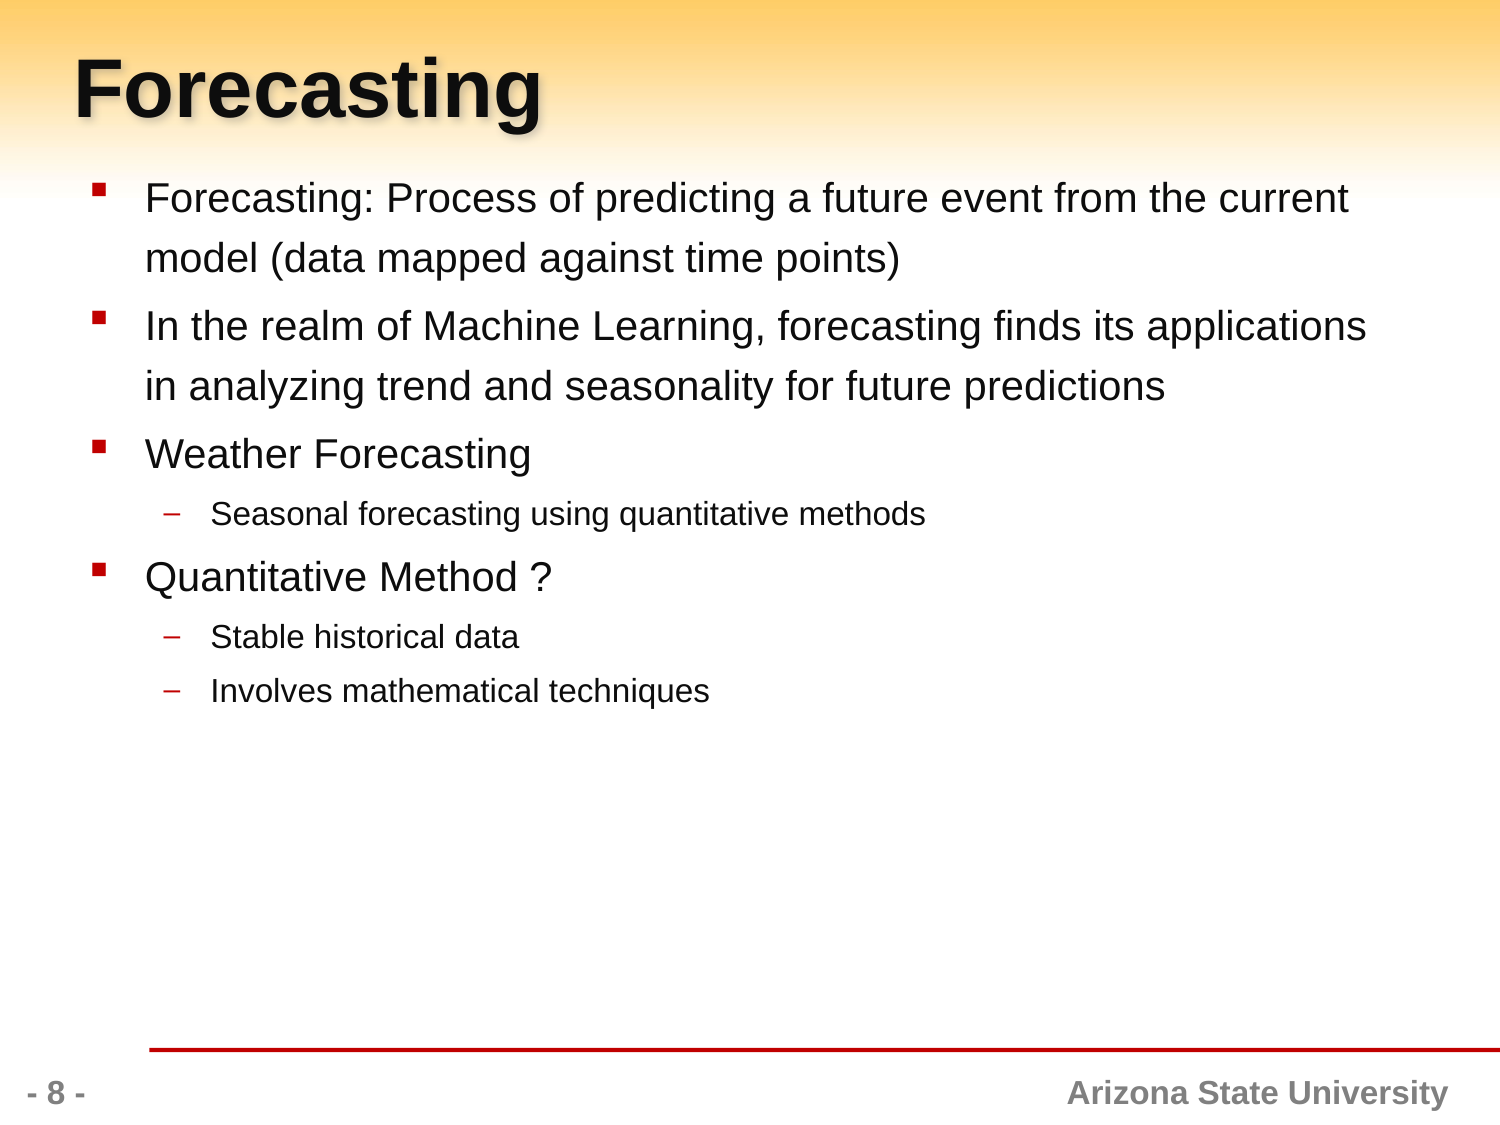

# Forecasting
Forecasting: Process of predicting a future event from the current model (data mapped against time points)
In the realm of Machine Learning, forecasting finds its applications in analyzing trend and seasonality for future predictions
Weather Forecasting
Seasonal forecasting using quantitative methods
Quantitative Method ?
Stable historical data
Involves mathematical techniques

- 8 -